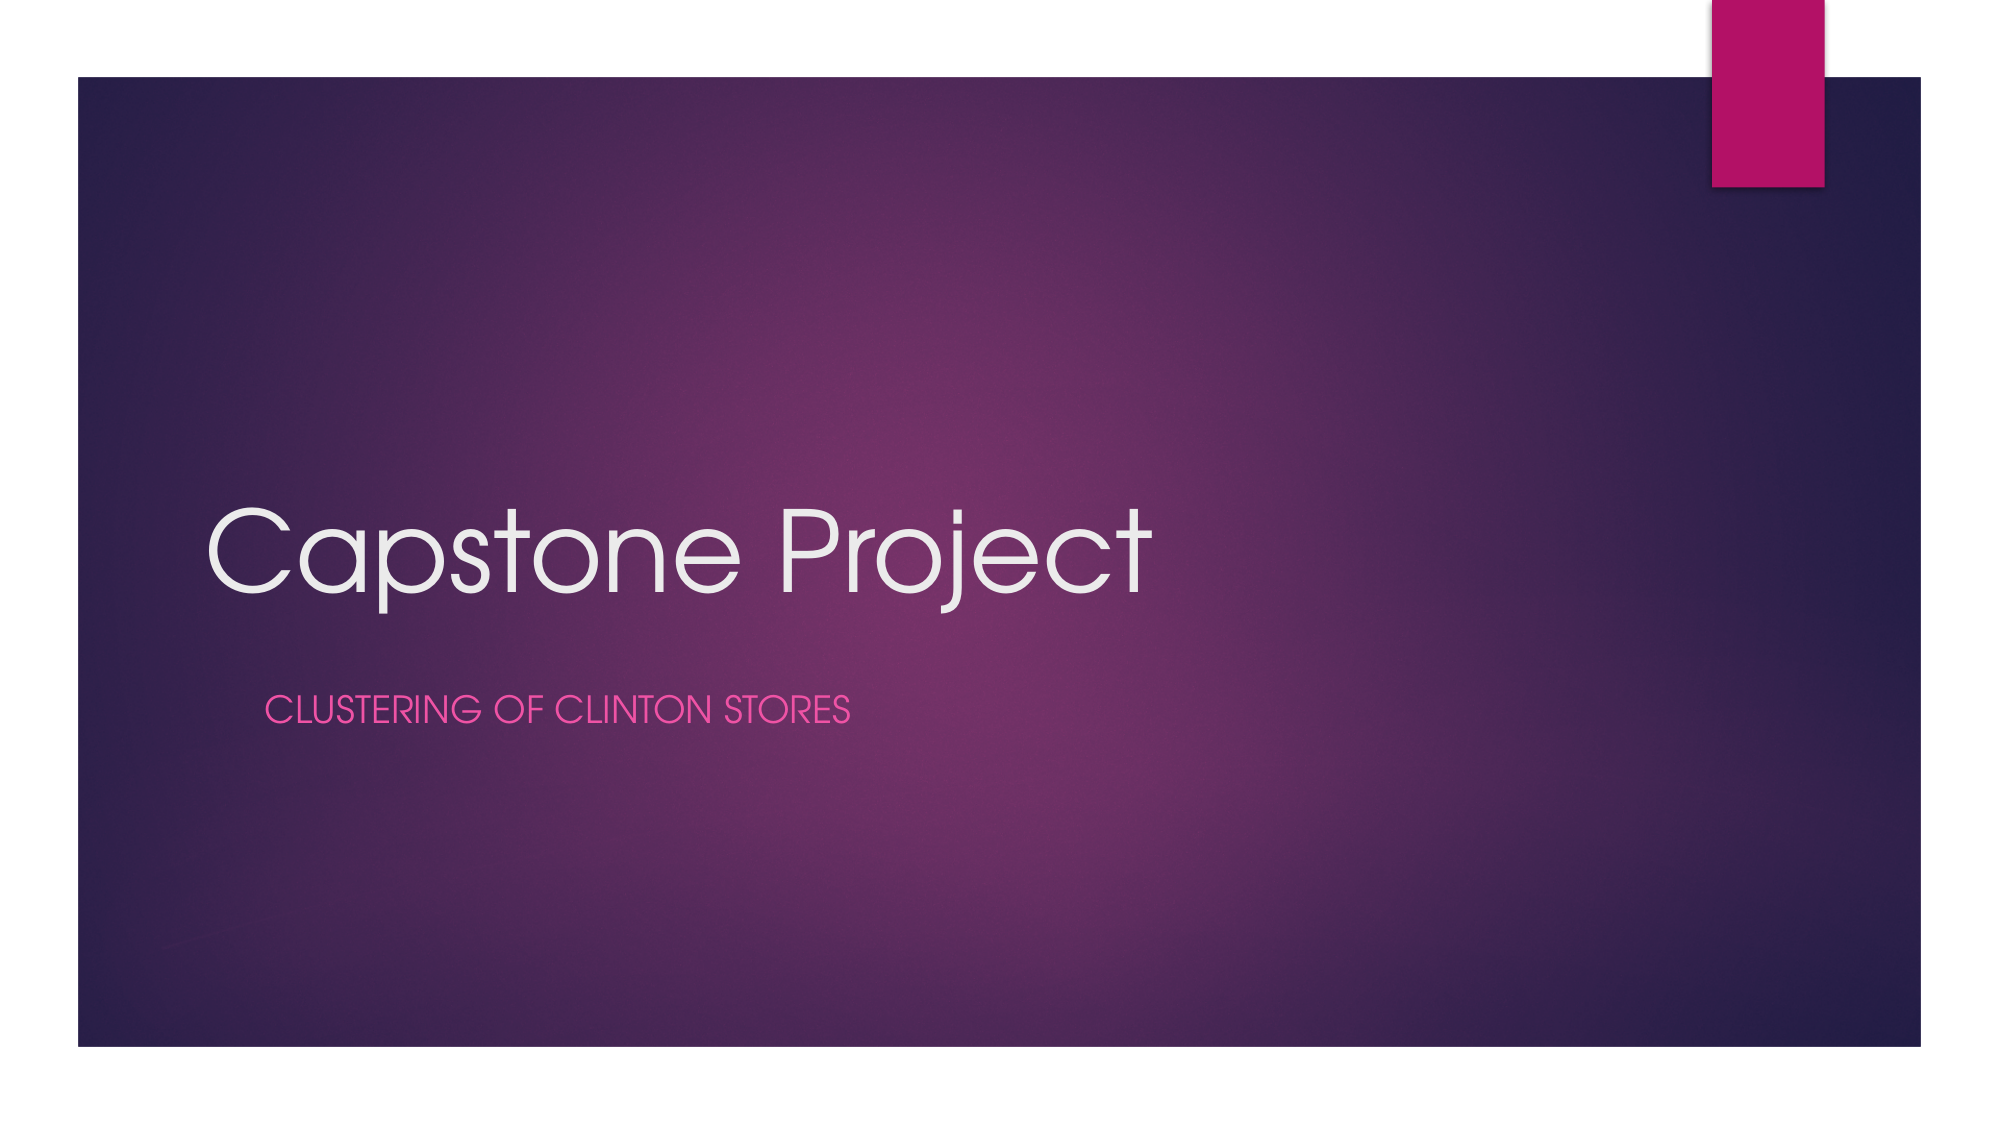

# Capstone Project
Clustering of Clinton stores